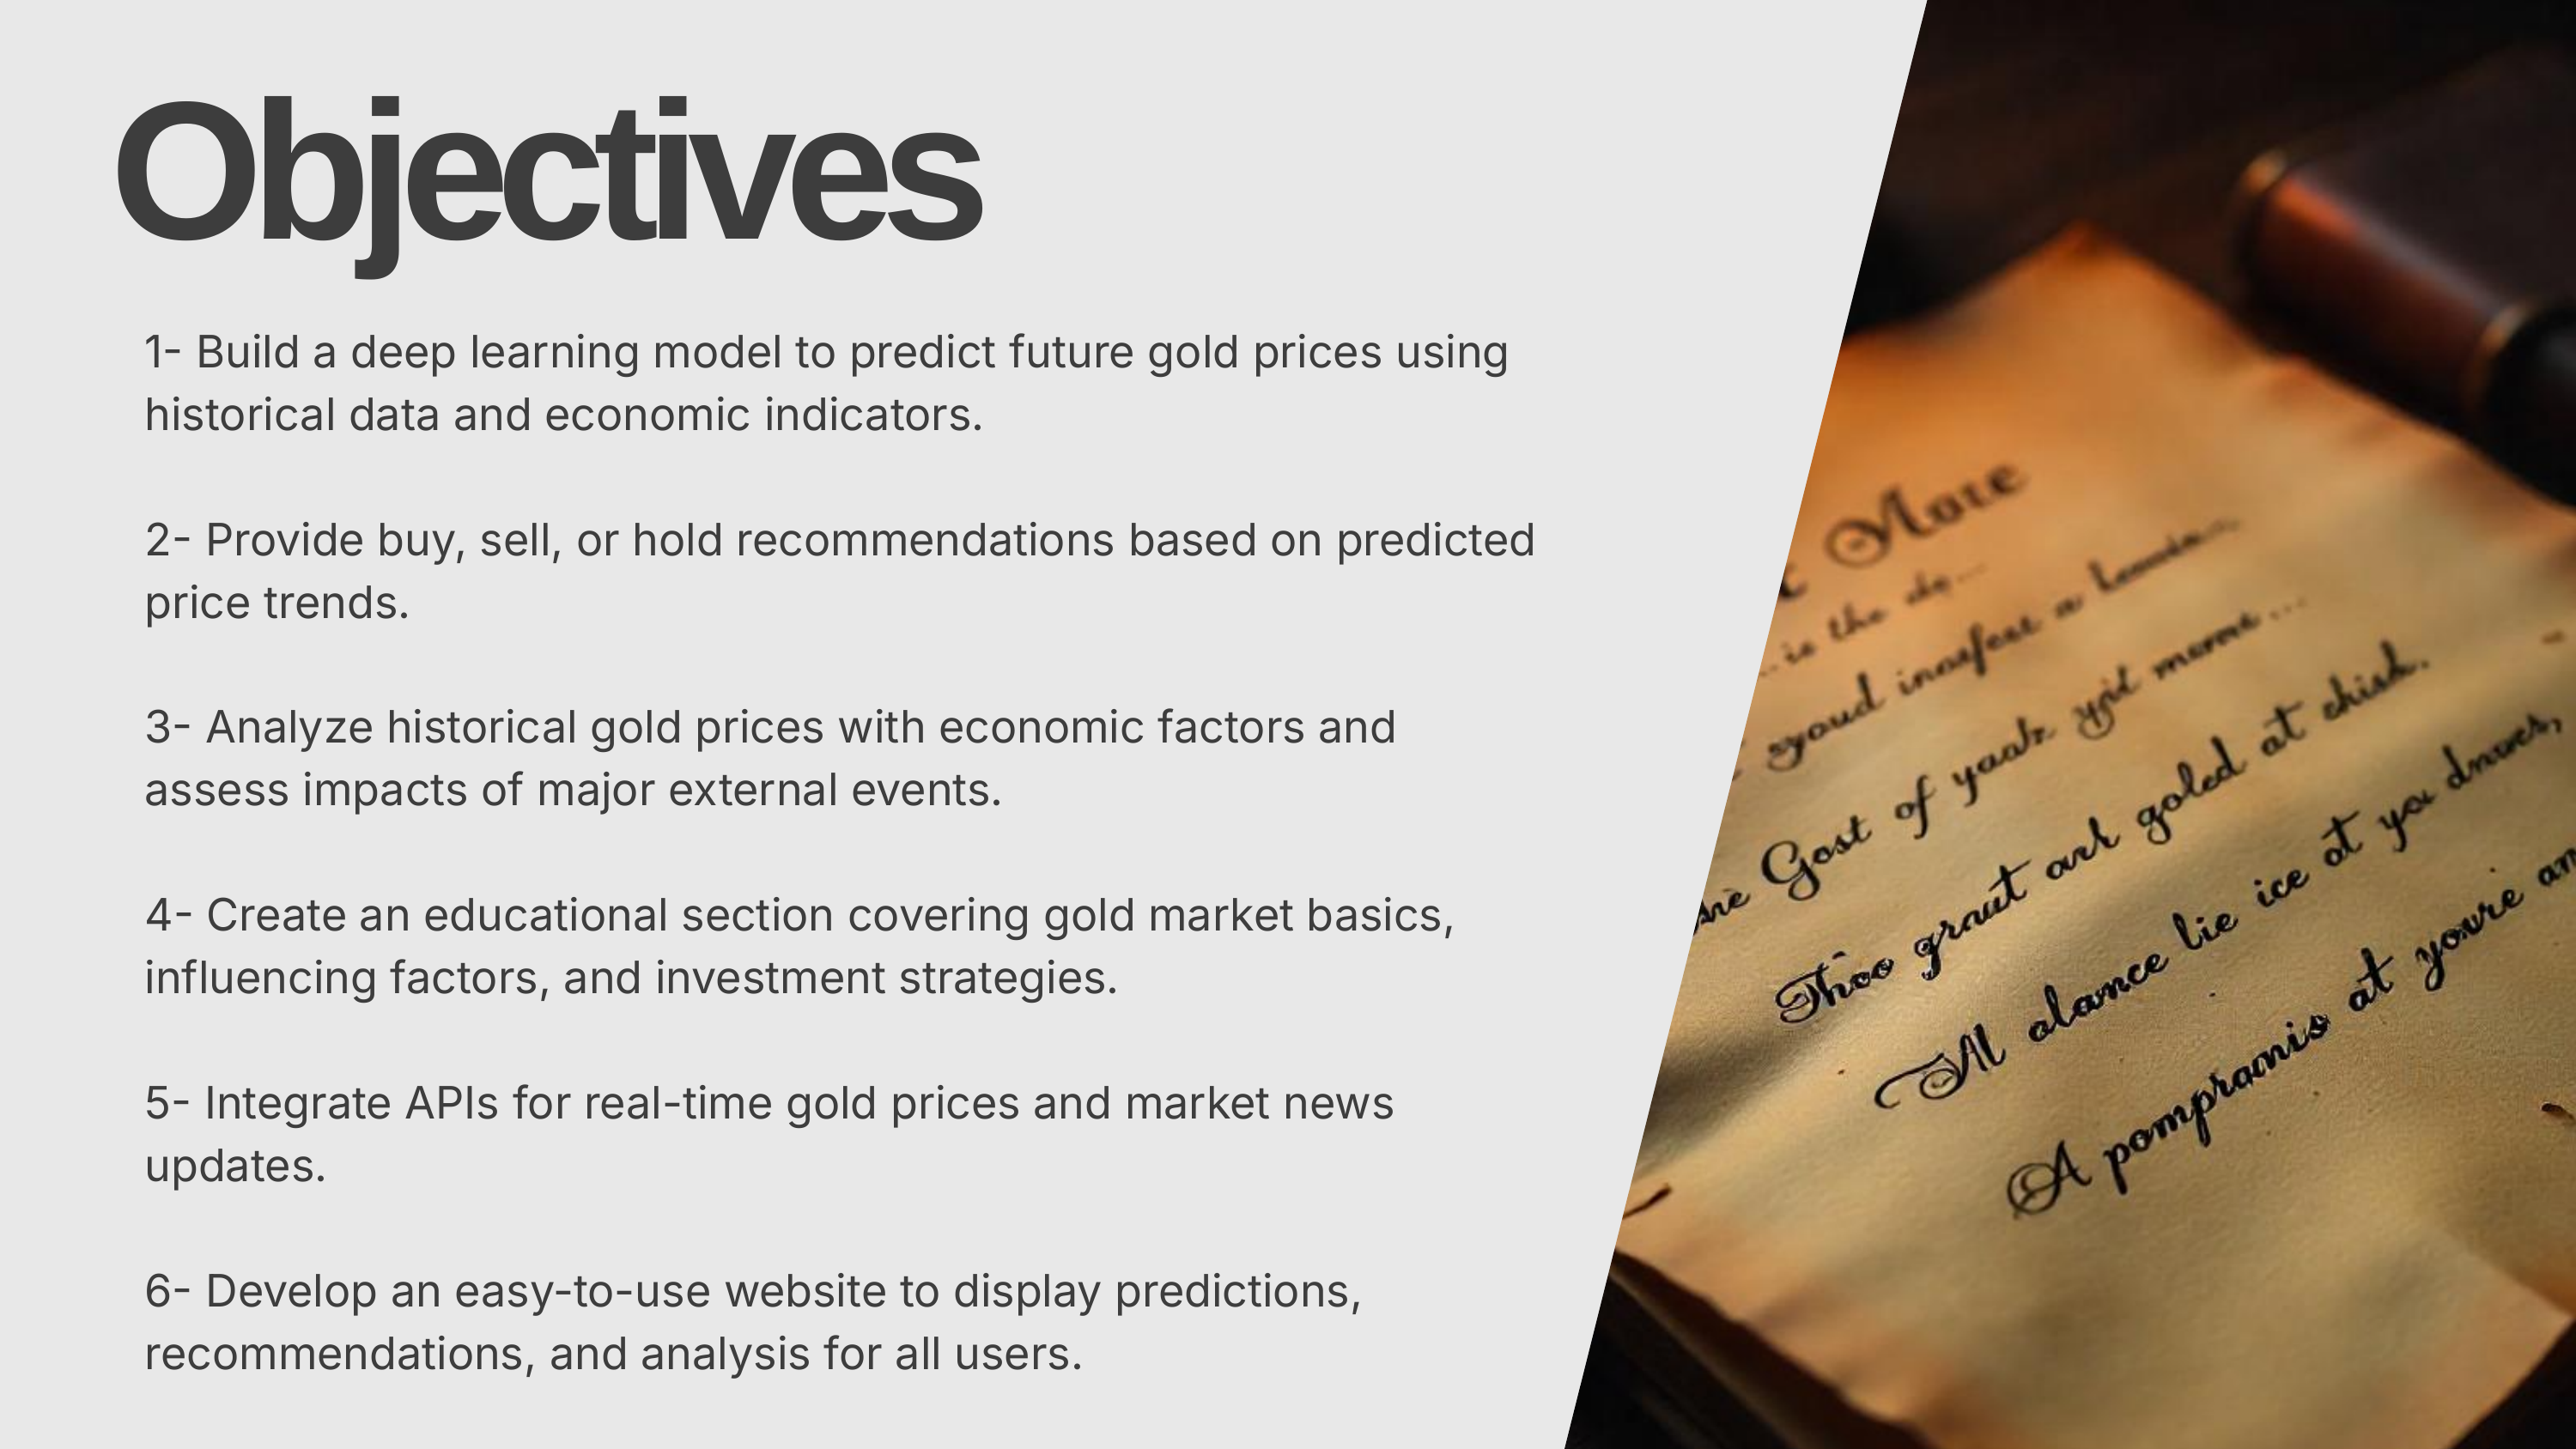

Objectives
1- Build a deep learning model to predict future gold prices using historical data and economic indicators.

2- Provide buy, sell, or hold recommendations based on predicted price trends.

3- Analyze historical gold prices with economic factors and assess impacts of major external events.

4- Create an educational section covering gold market basics, influencing factors, and investment strategies.

5- Integrate APIs for real-time gold prices and market news updates.

6- Develop an easy-to-use website to display predictions, recommendations, and analysis for all users.